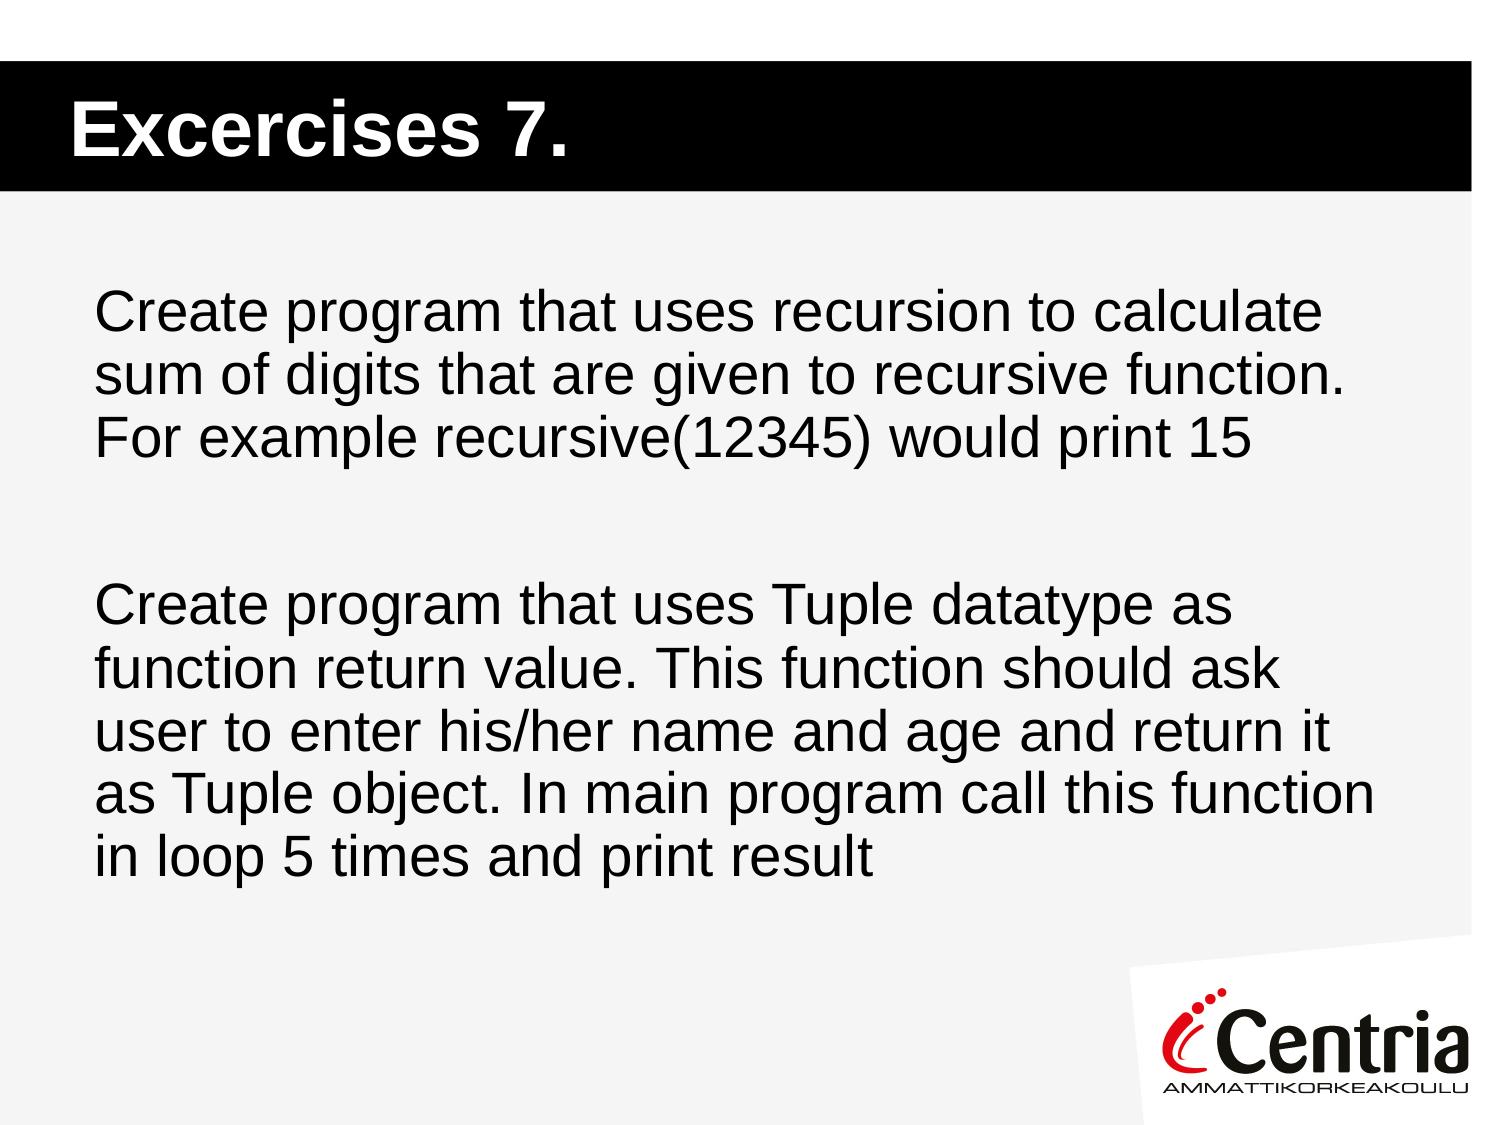

# Excercises 7.
Create program that uses recursion to calculate sum of digits that are given to recursive function.
For example recursive(12345) would print 15

Create program that uses Tuple datatype as function return value. This function should ask user to enter his/her name and age and return it as Tuple object. In main program call this function in loop 5 times and print result